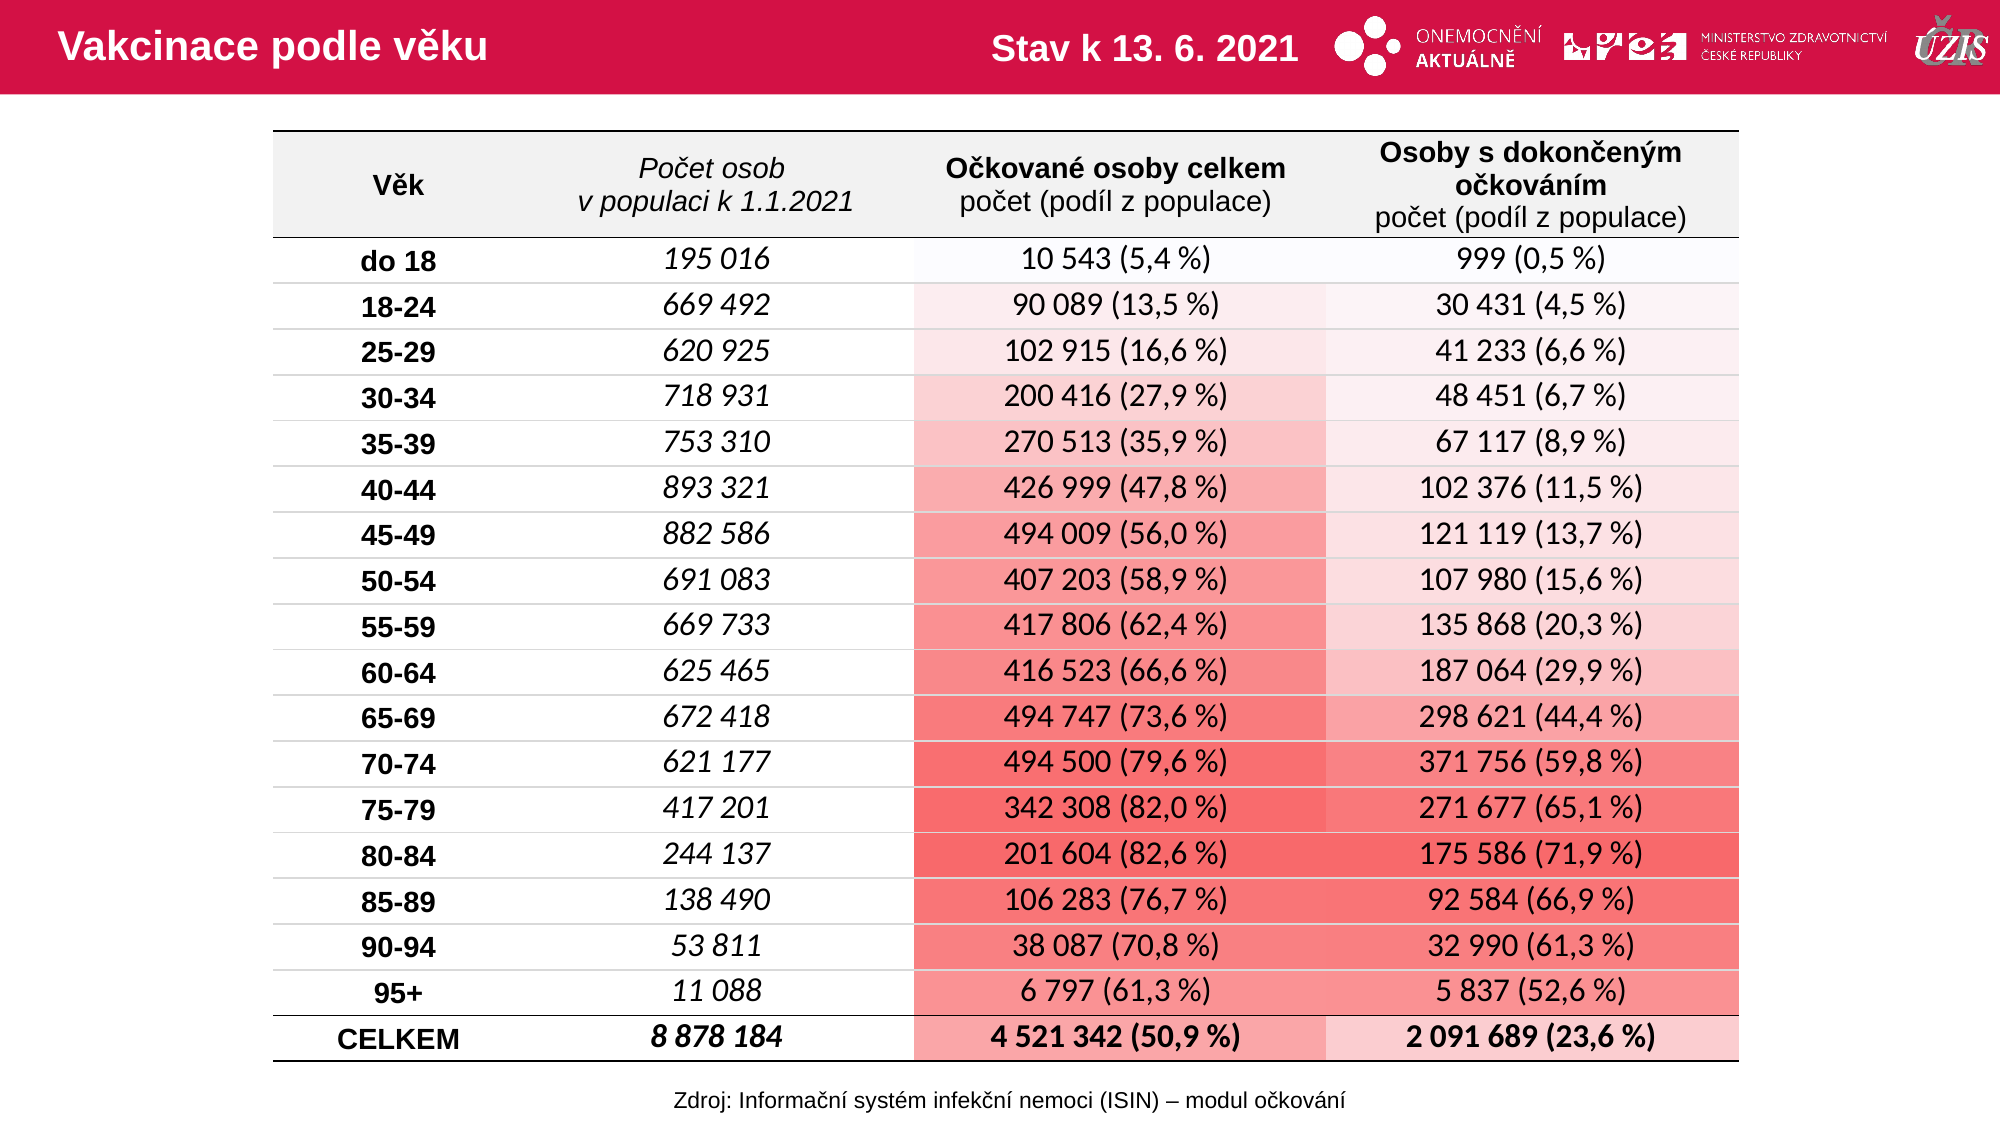

# Vakcinace podle věku
Stav k 13. 6. 2021
| Věk | Počet osob v populaci k 1.1.2021 | Očkované osoby celkem počet (podíl z populace) | Osoby s dokončeným očkováním počet (podíl z populace) |
| --- | --- | --- | --- |
| do 18 | 195 016 | 10 543 (5,4 %) | 999 (0,5 %) |
| 18-24 | 669 492 | 90 089 (13,5 %) | 30 431 (4,5 %) |
| 25-29 | 620 925 | 102 915 (16,6 %) | 41 233 (6,6 %) |
| 30-34 | 718 931 | 200 416 (27,9 %) | 48 451 (6,7 %) |
| 35-39 | 753 310 | 270 513 (35,9 %) | 67 117 (8,9 %) |
| 40-44 | 893 321 | 426 999 (47,8 %) | 102 376 (11,5 %) |
| 45-49 | 882 586 | 494 009 (56,0 %) | 121 119 (13,7 %) |
| 50-54 | 691 083 | 407 203 (58,9 %) | 107 980 (15,6 %) |
| 55-59 | 669 733 | 417 806 (62,4 %) | 135 868 (20,3 %) |
| 60-64 | 625 465 | 416 523 (66,6 %) | 187 064 (29,9 %) |
| 65-69 | 672 418 | 494 747 (73,6 %) | 298 621 (44,4 %) |
| 70-74 | 621 177 | 494 500 (79,6 %) | 371 756 (59,8 %) |
| 75-79 | 417 201 | 342 308 (82,0 %) | 271 677 (65,1 %) |
| 80-84 | 244 137 | 201 604 (82,6 %) | 175 586 (71,9 %) |
| 85-89 | 138 490 | 106 283 (76,7 %) | 92 584 (66,9 %) |
| 90-94 | 53 811 | 38 087 (70,8 %) | 32 990 (61,3 %) |
| 95+ | 11 088 | 6 797 (61,3 %) | 5 837 (52,6 %) |
| CELKEM | 8 878 184 | 4 521 342 (50,9 %) | 2 091 689 (23,6 %) |
|  |  |
| --- | --- |
|  |  |
|  |  |
|  |  |
|  |  |
|  |  |
|  |  |
|  |  |
|  |  |
|  |  |
|  |  |
|  |  |
|  |  |
|  |  |
|  |  |
|  |  |
|  |  |
|  |  |
Zdroj: Informační systém infekční nemoci (ISIN) – modul očkování